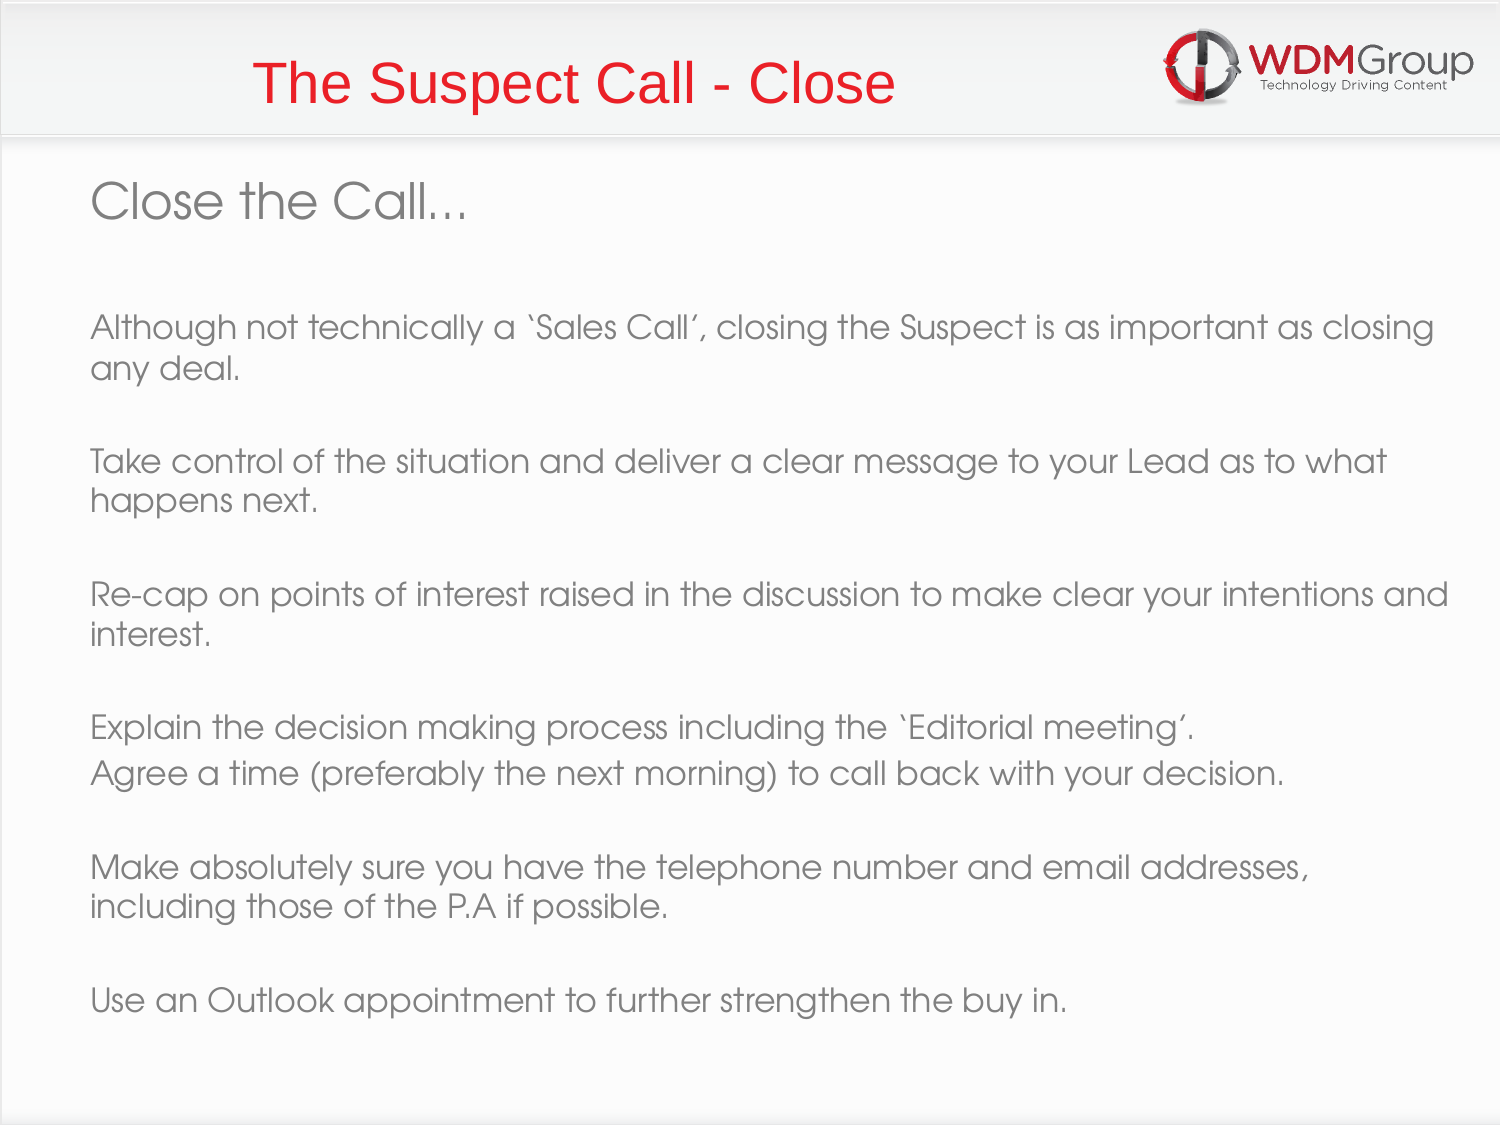

The Suspect Call - Close
Close the Call…

Although not technically a ‘Sales Call’, closing the Suspect is as important as closing any deal.

Take control of the situation and deliver a clear message to your Lead as to what happens next.

Re-cap on points of interest raised in the discussion to make clear your intentions and interest.

Explain the decision making process including the ‘Editorial meeting’.
Agree a time (preferably the next morning) to call back with your decision.

Make absolutely sure you have the telephone number and email addresses, including those of the P.A if possible.

Use an Outlook appointment to further strengthen the buy in.